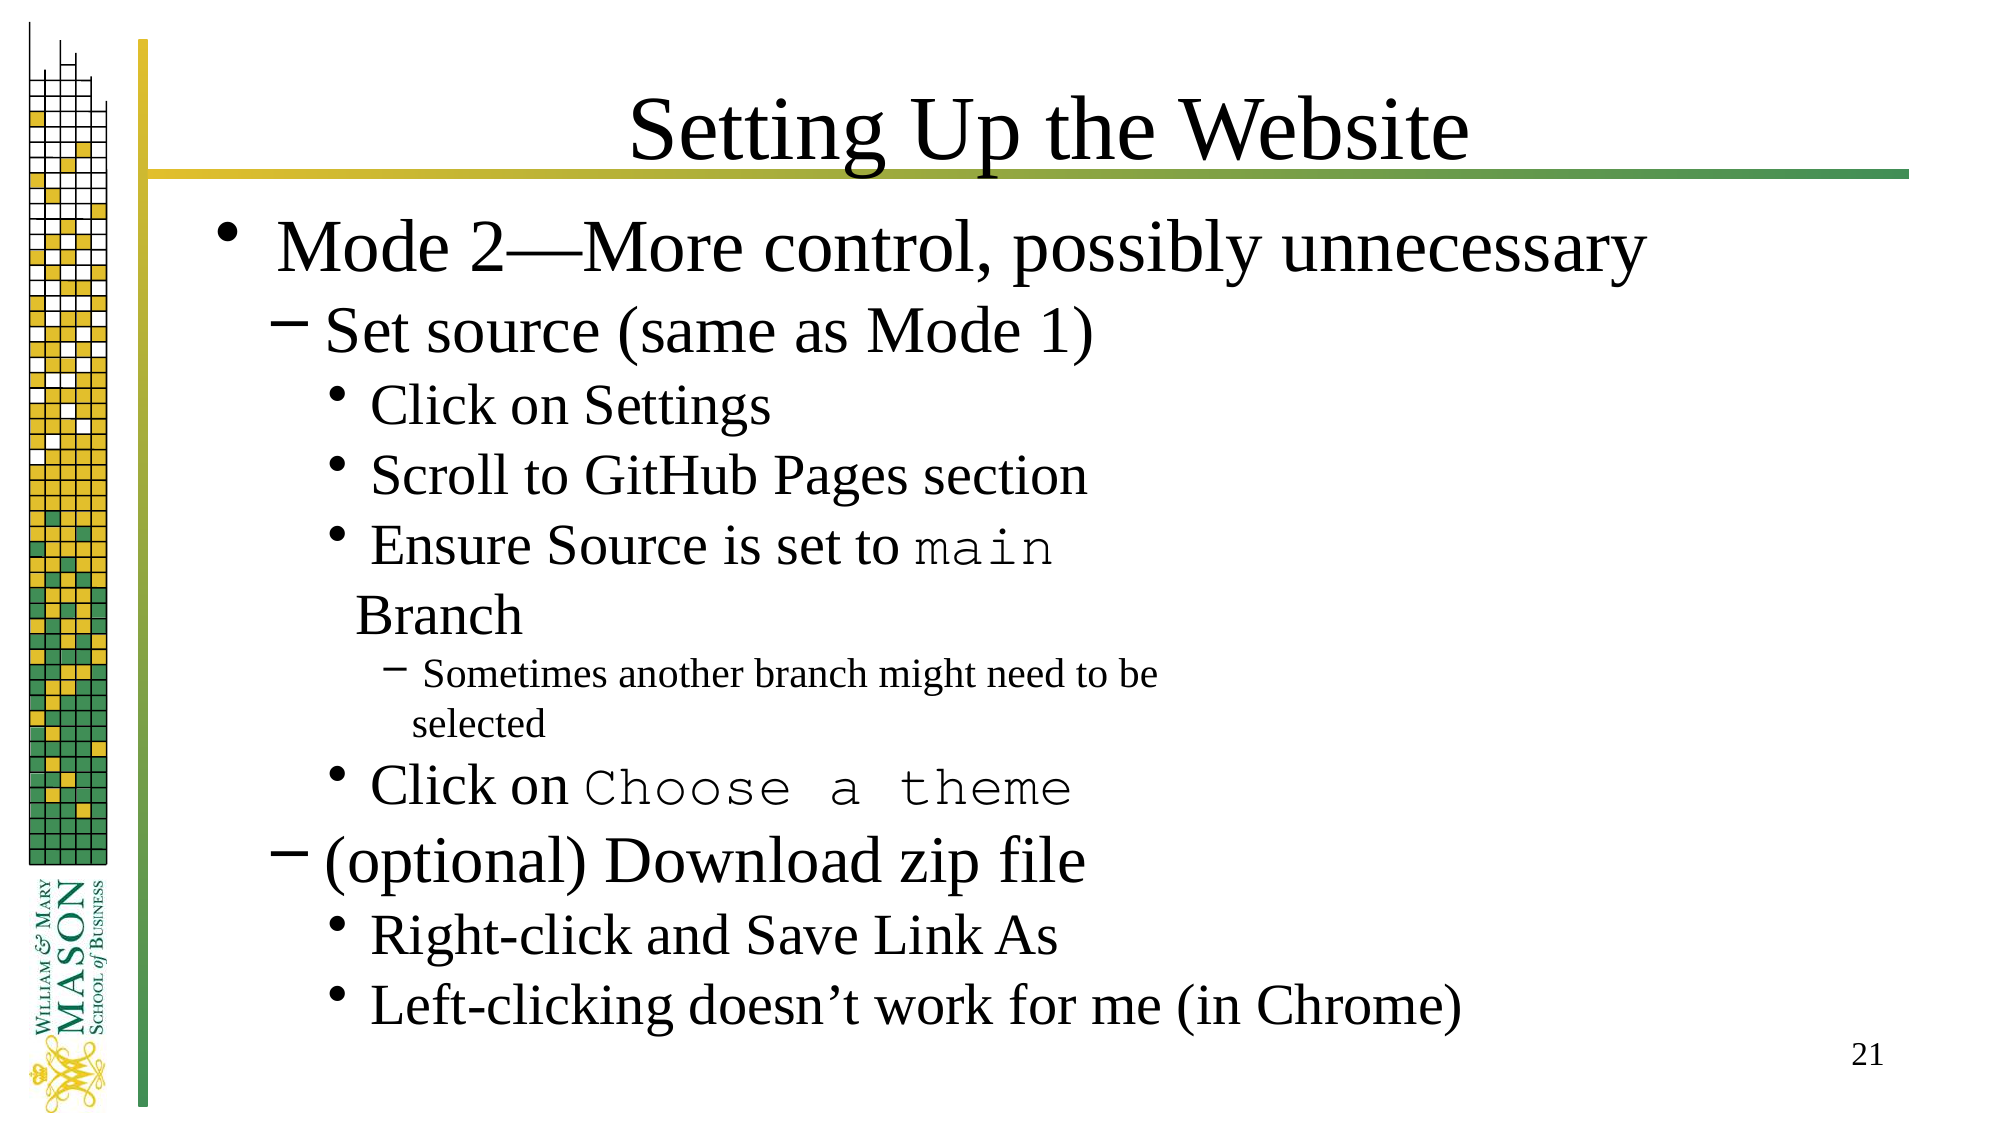

# Setting Up the Website
 Mode 2—More control, possibly unnecessary
 Set source (same as Mode 1)
 Click on Settings
 Scroll to GitHub Pages section
 Ensure Source is set to main
Branch
 Sometimes another branch might need to be
selected
 Click on Choose a theme
 (optional) Download zip file
 Right-click and Save Link As
 Left-clicking doesn’t work for me (in Chrome)
21